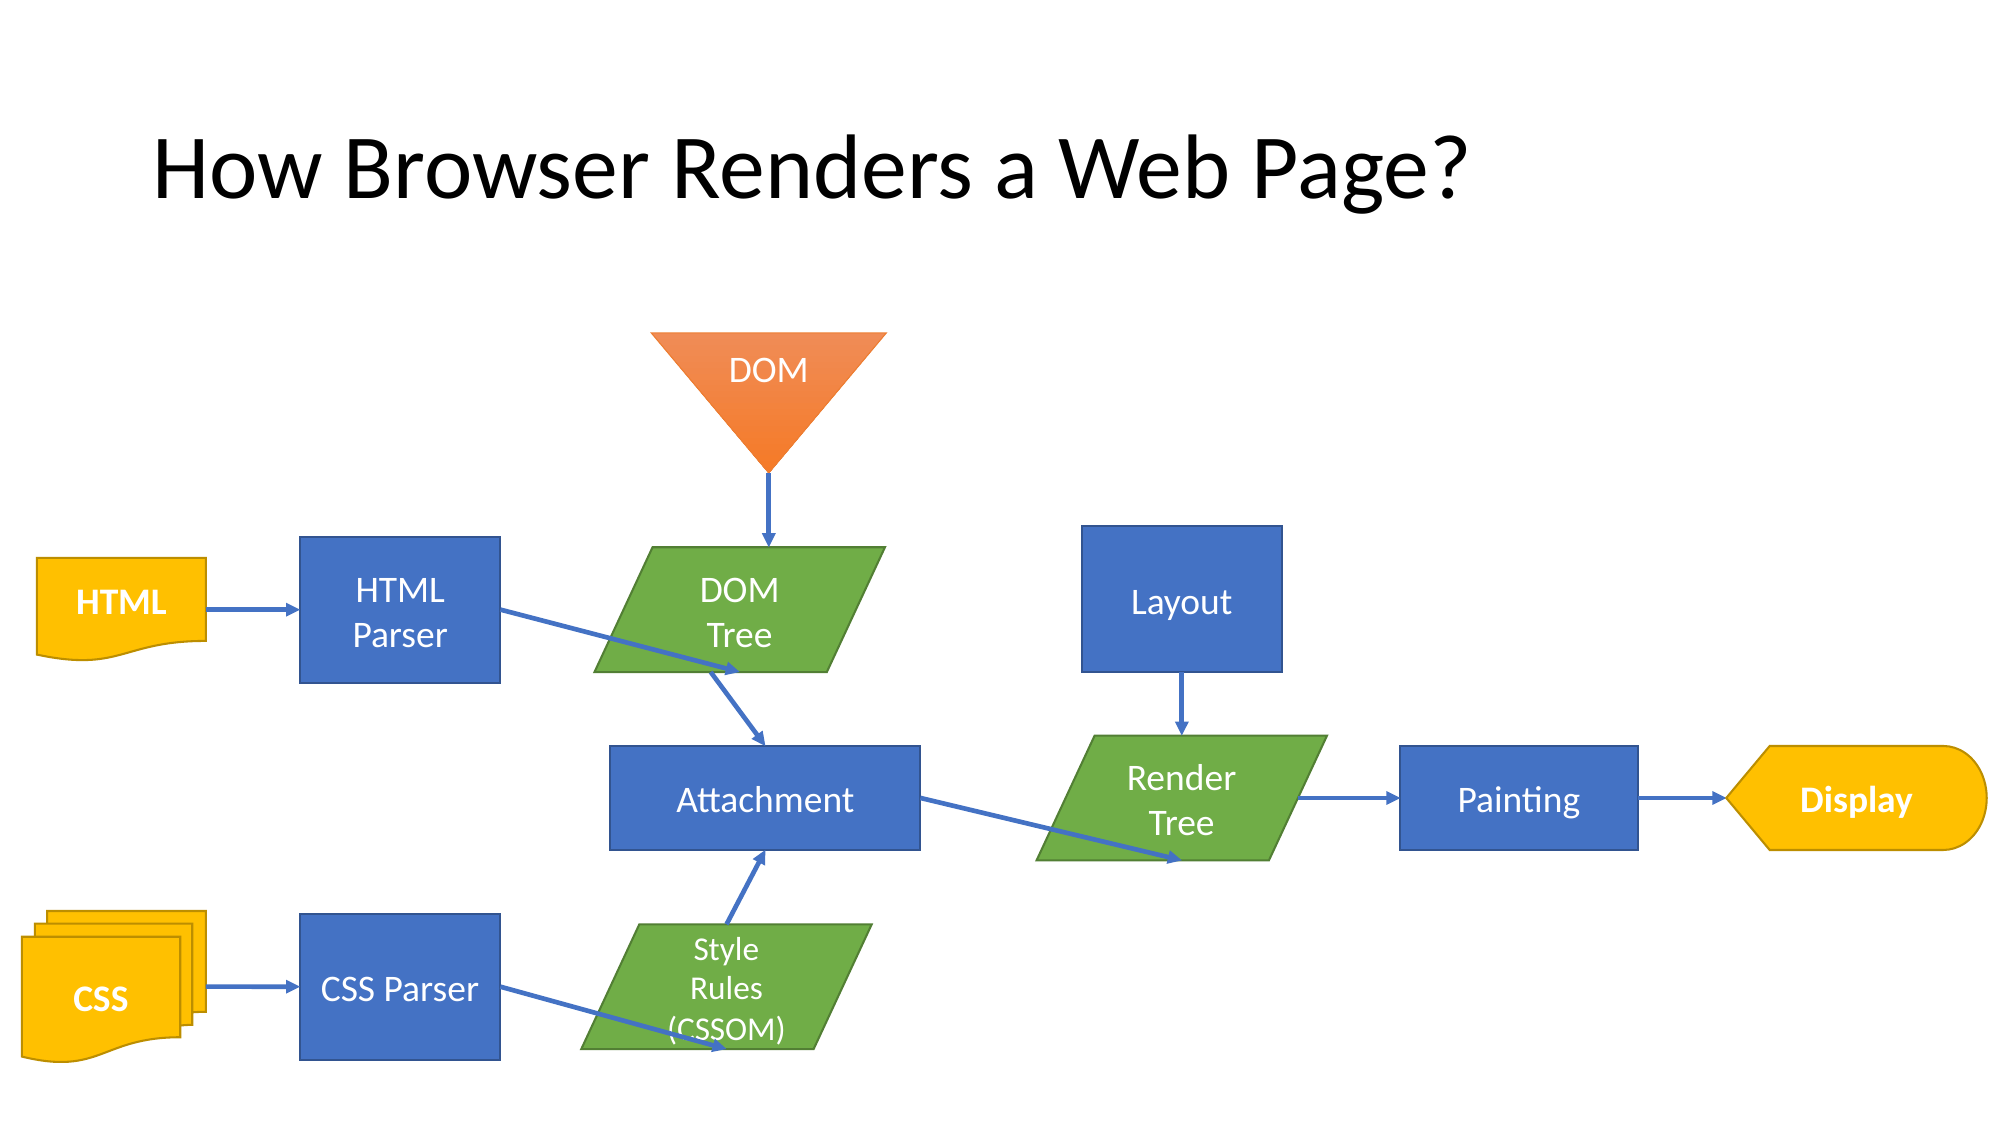

# How Browser Renders a Web Page?
DOM
Layout
HTML Parser
DOM Tree
HTML
Render Tree
Painting
Display
Attachment
CSS
CSS Parser
Style Rules (CSSOM)